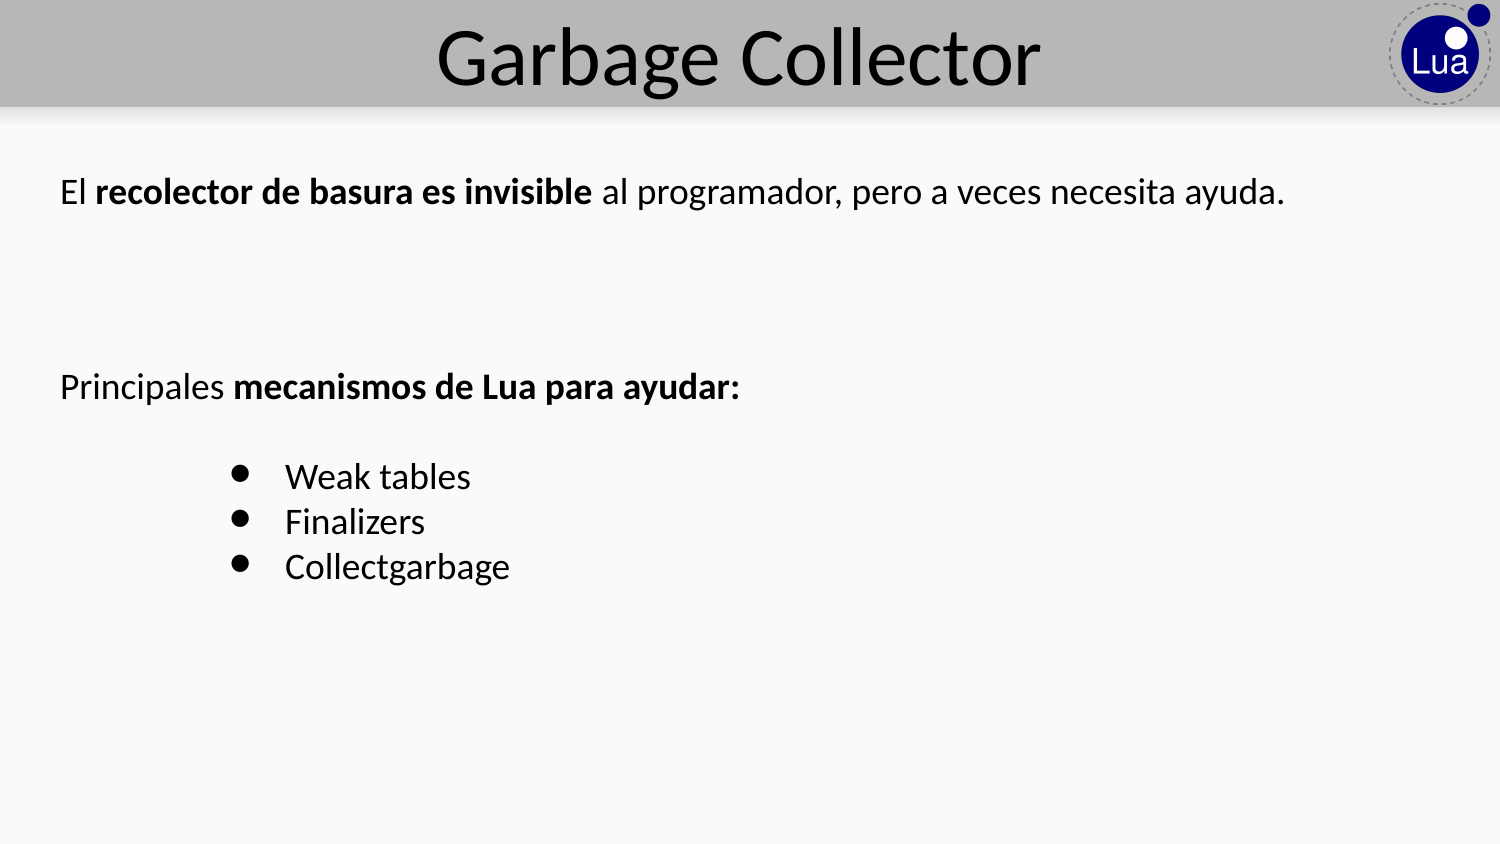

# Garbage Collector
El recolector de basura es invisible al programador, pero a veces necesita ayuda.
Principales mecanismos de Lua para ayudar:

Weak tables
Finalizers
Collectgarbage